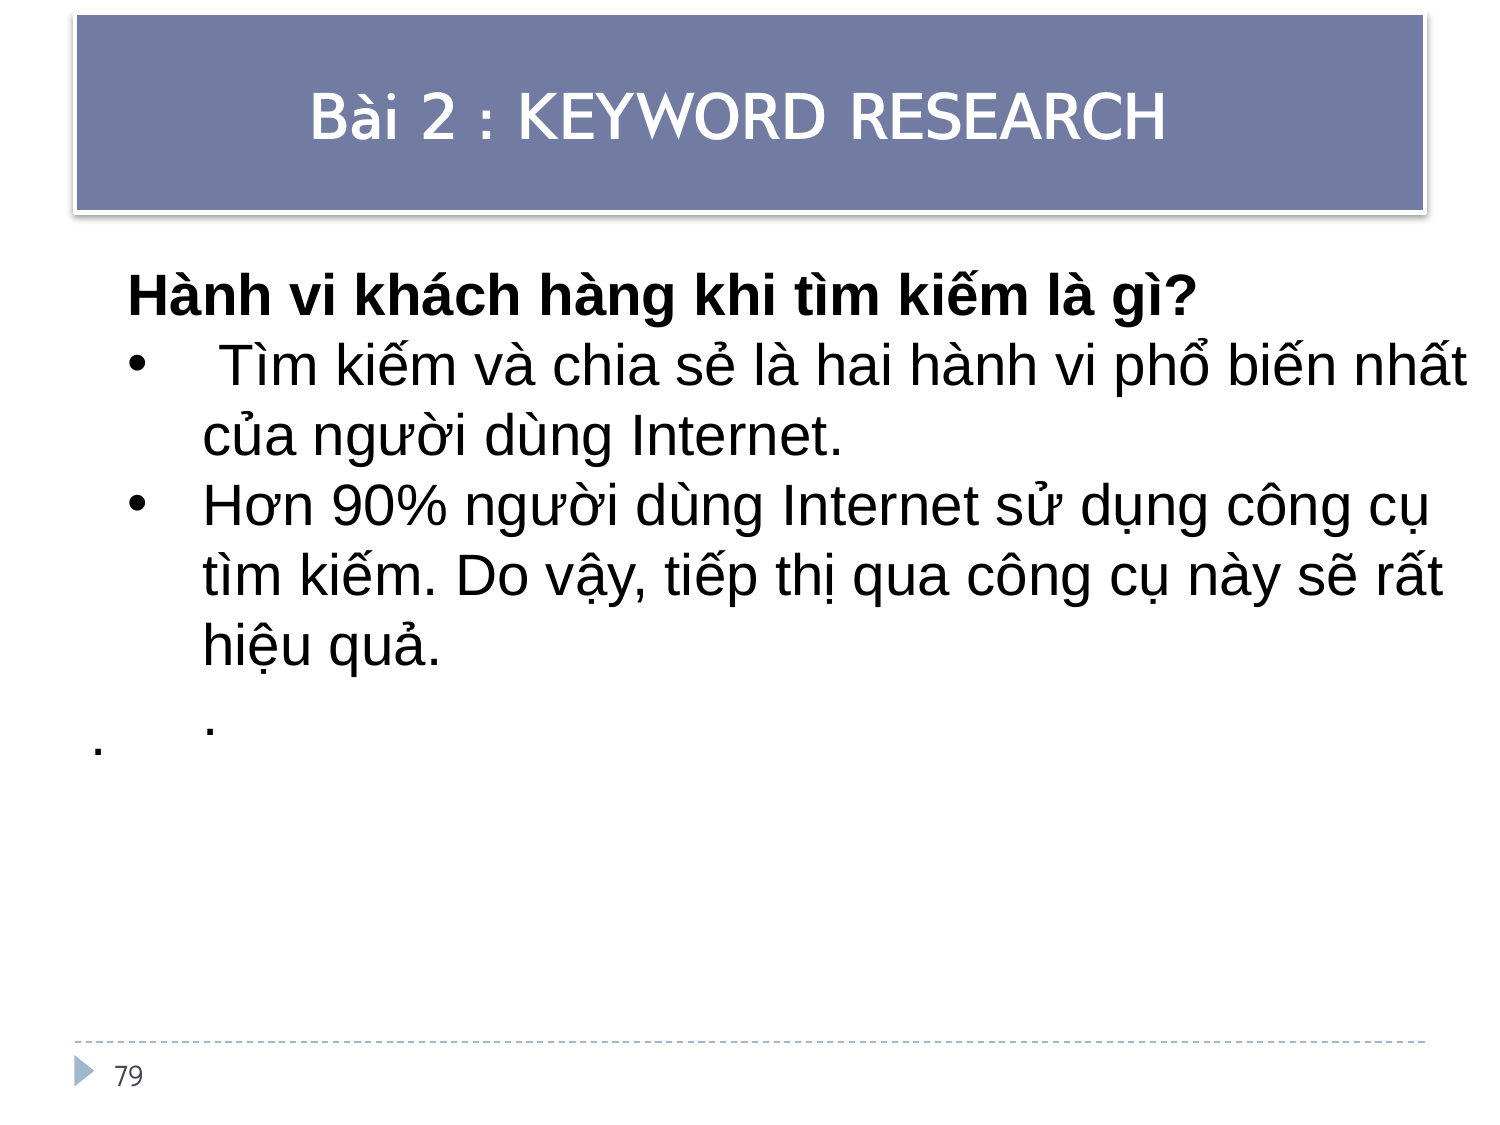

# Bài 2 : KEYWORD RESEARCH
.

.
Hành vi khách hàng khi tìm kiếm là gì?
 Tìm kiếm và chia sẻ là hai hành vi phổ biến nhất của người dùng Internet.
Hơn 90% người dùng Internet sử dụng công cụ tìm kiếm. Do vậy, tiếp thị qua công cụ này sẽ rất hiệu quả.
.
79